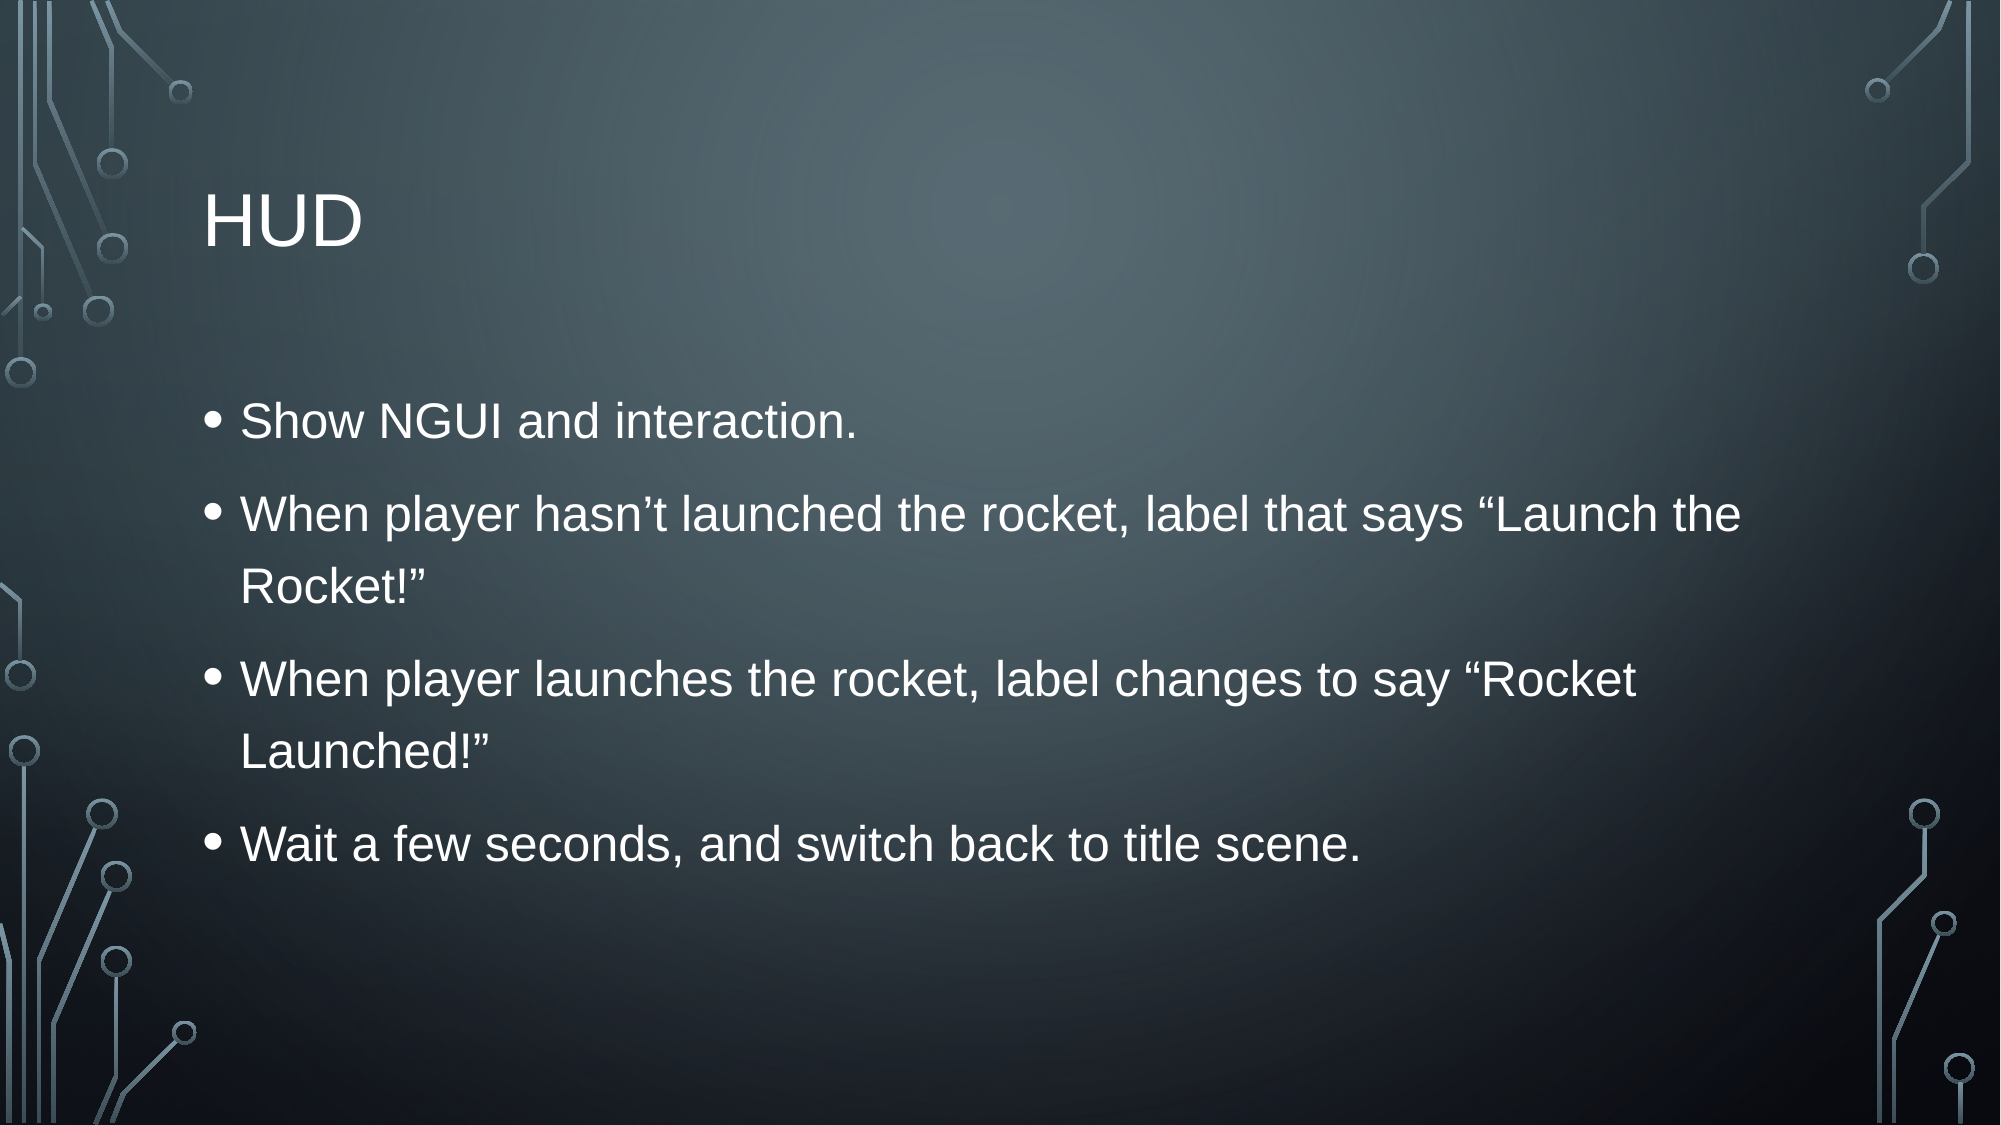

# HUD
Show NGUI and interaction.
When player hasn’t launched the rocket, label that says “Launch the Rocket!”
When player launches the rocket, label changes to say “Rocket Launched!”
Wait a few seconds, and switch back to title scene.